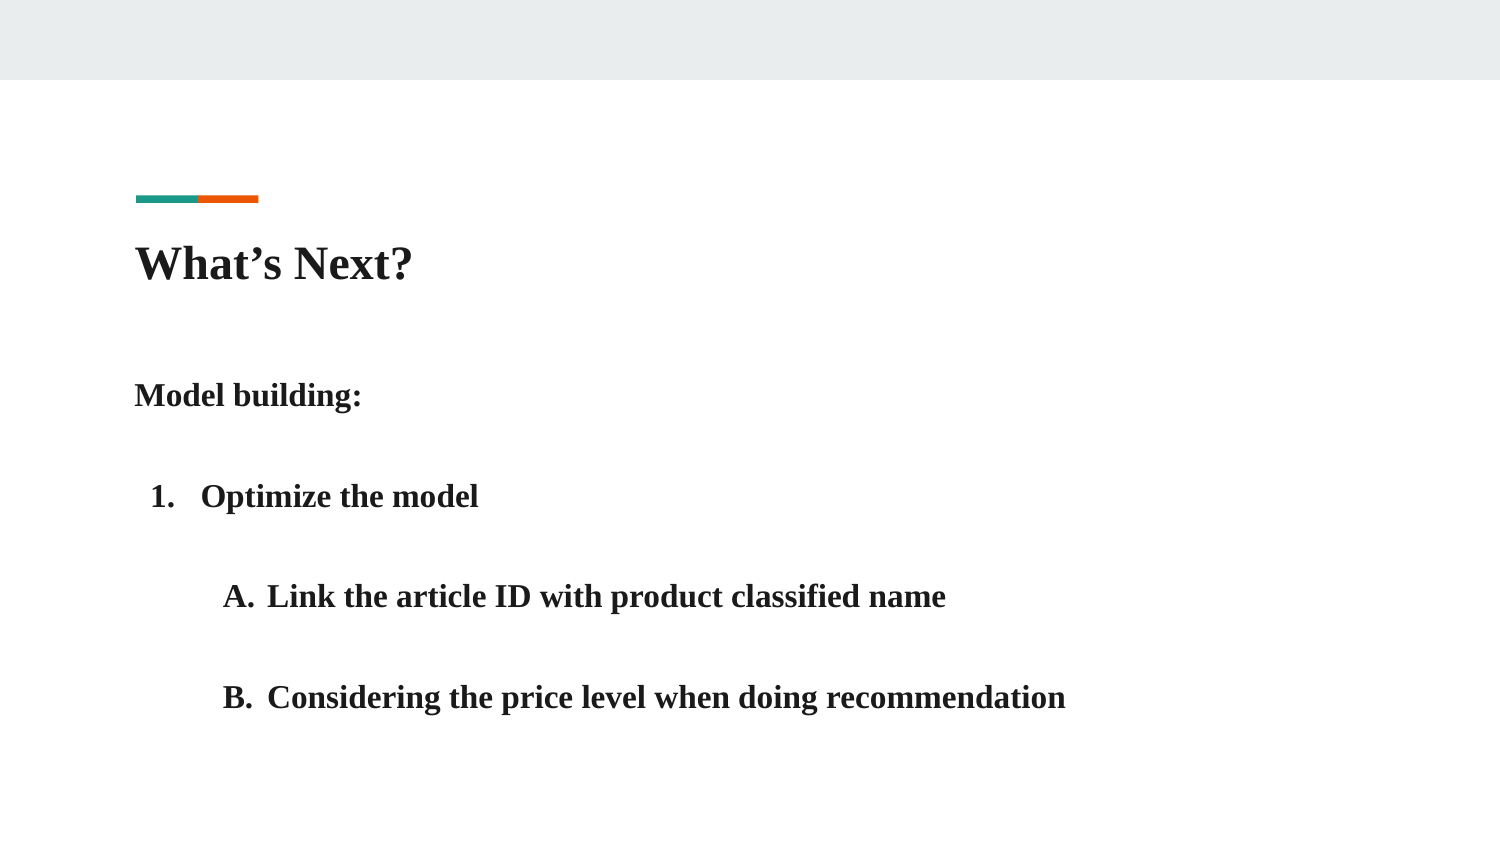

# What’s Next?
Model building:
Optimize the model
Link the article ID with product classified name
Considering the price level when doing recommendation